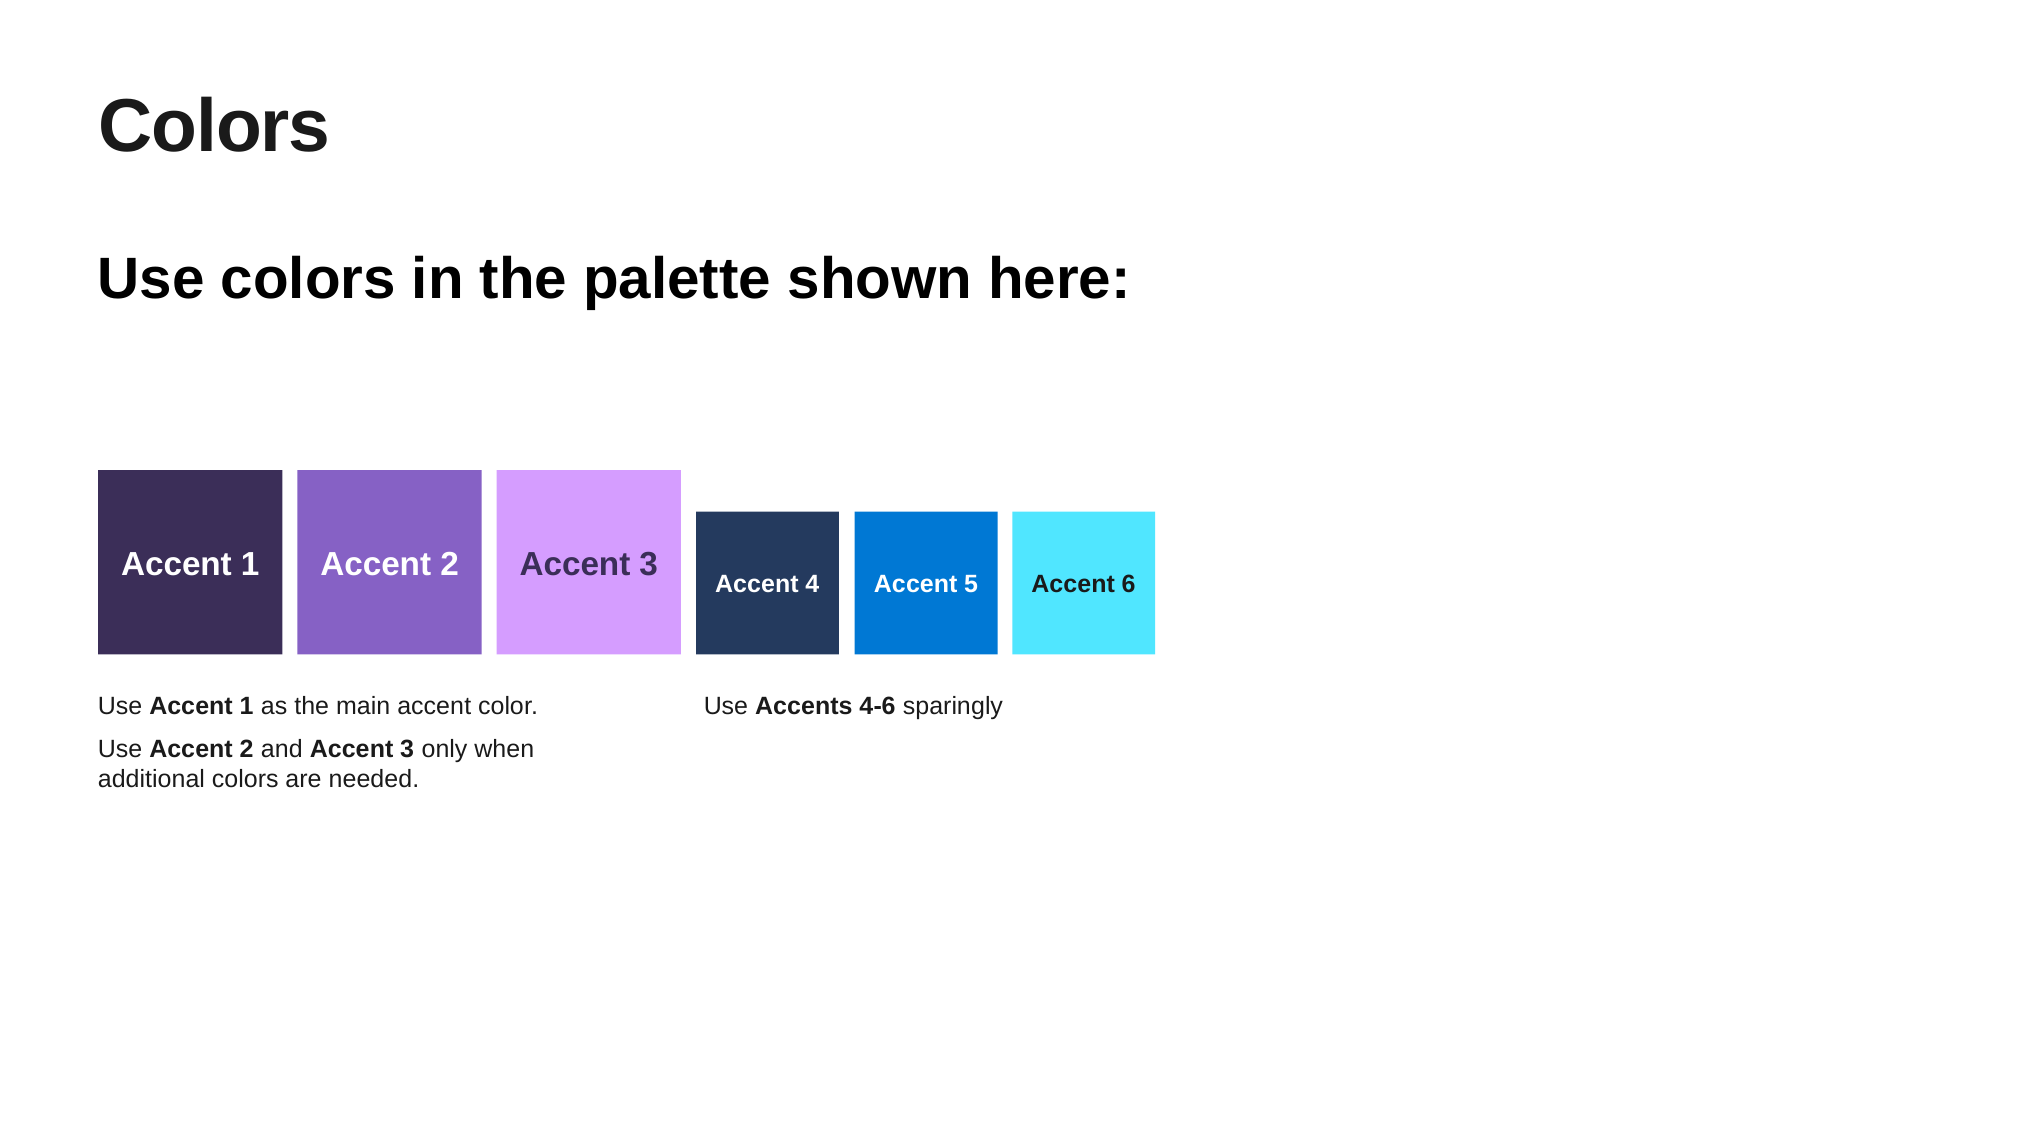

This is a hidden informational slide
# Colors
Use colors in the palette shown here:
Accent 1
Accent 2
Accent 3
Accent 4
Accent 5
Accent 6
Use Accent 1 as the main accent color.
Use Accent 2 and Accent 3 only when
additional colors are needed.
Use Accents 4-6 sparingly